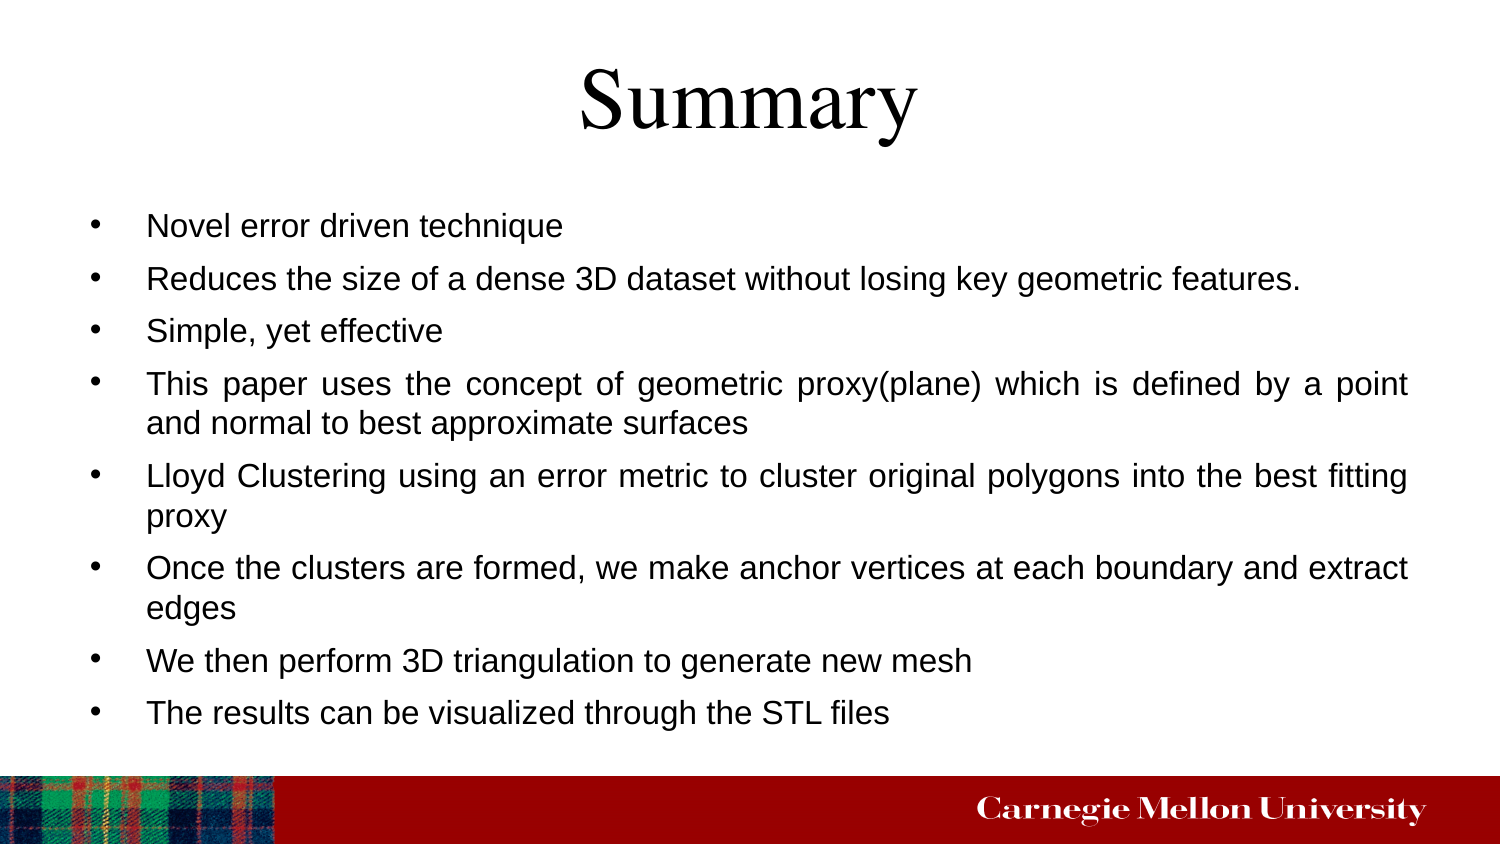

# Summary
Novel error driven technique
Reduces the size of a dense 3D dataset without losing key geometric features.
Simple, yet effective
This paper uses the concept of geometric proxy(plane) which is defined by a point and normal to best approximate surfaces
Lloyd Clustering using an error metric to cluster original polygons into the best fitting proxy
Once the clusters are formed, we make anchor vertices at each boundary and extract edges
We then perform 3D triangulation to generate new mesh
The results can be visualized through the STL files